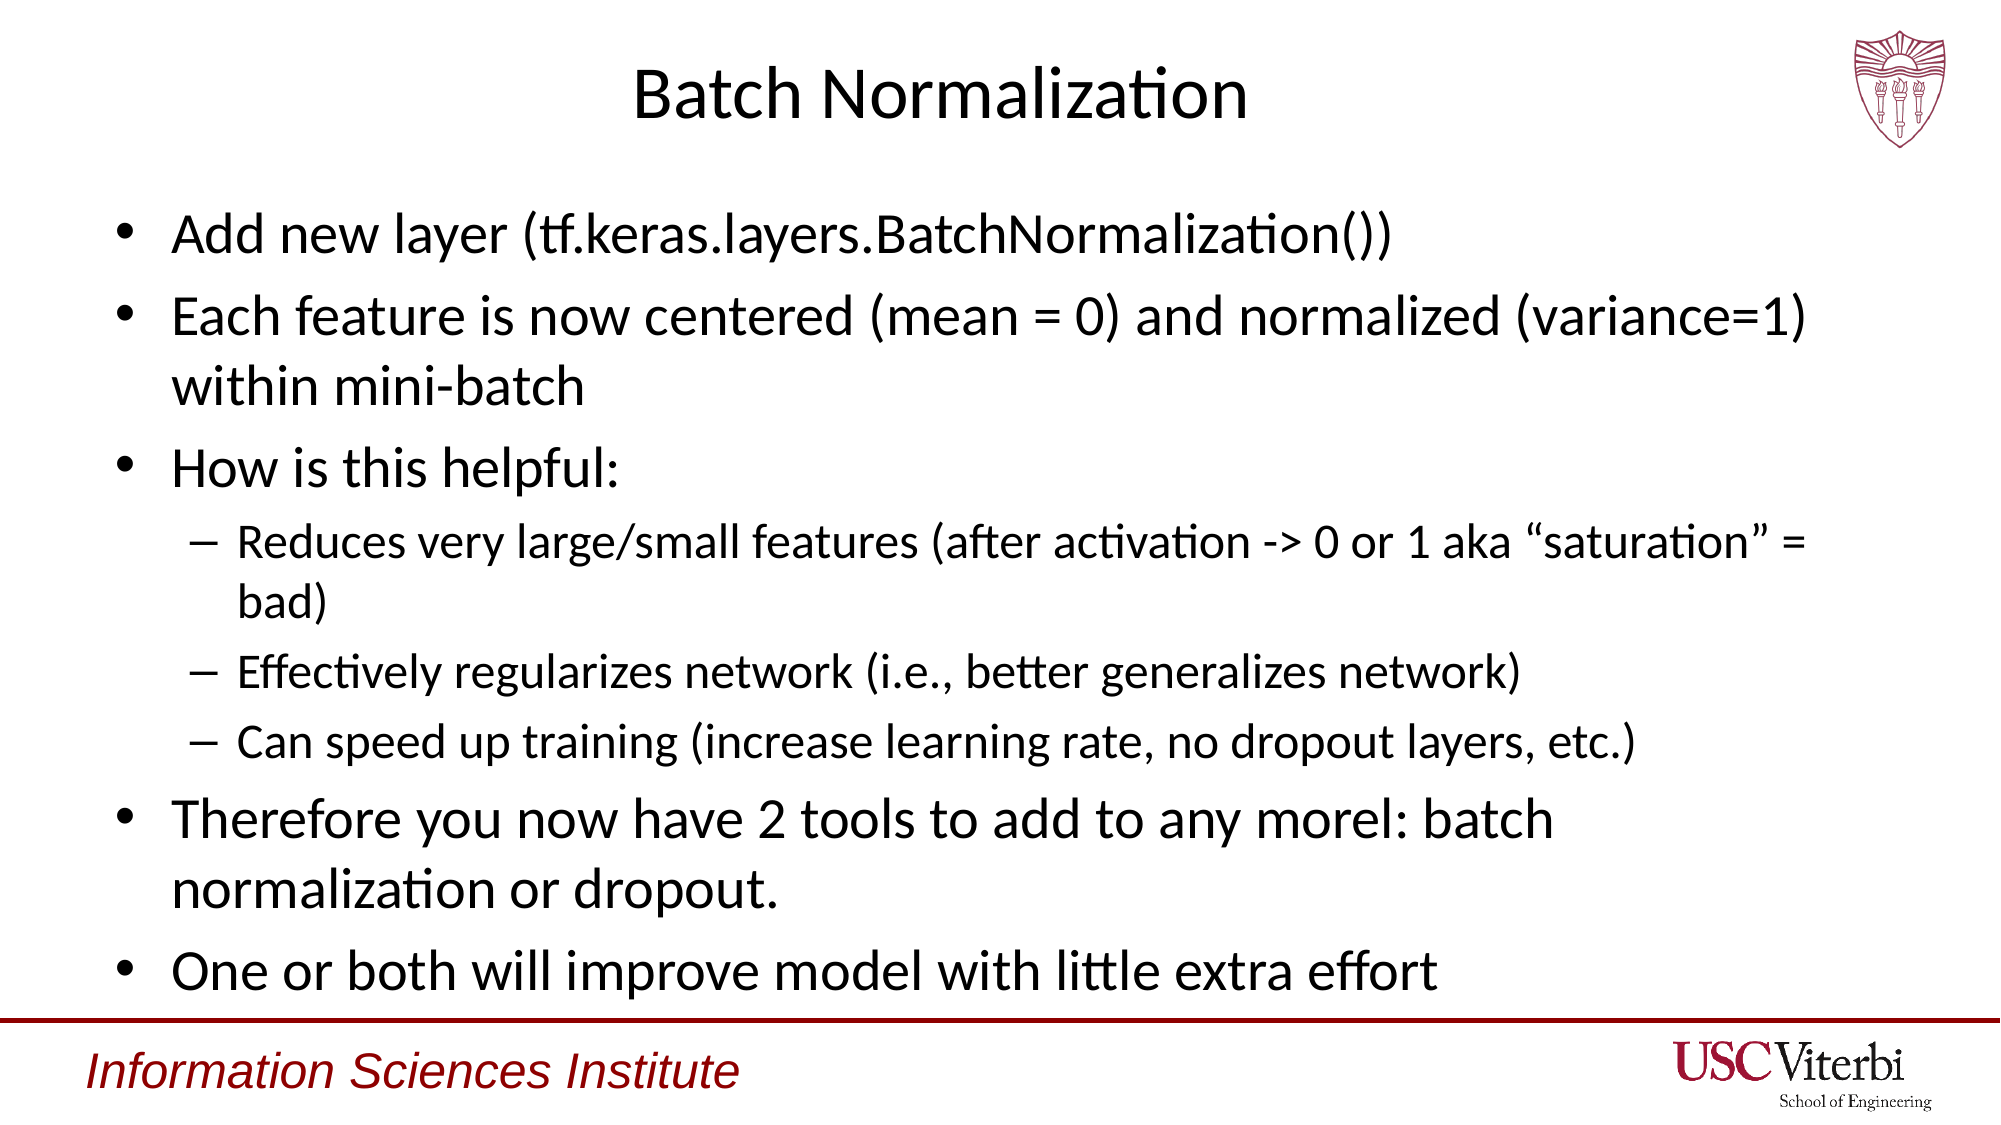

# Batch Normalization
Add new layer (tf.keras.layers.BatchNormalization())
Each feature is now centered (mean = 0) and normalized (variance=1) within mini-batch
How is this helpful:
Reduces very large/small features (after activation -> 0 or 1 aka “saturation” = bad)
Effectively regularizes network (i.e., better generalizes network)
Can speed up training (increase learning rate, no dropout layers, etc.)
Therefore you now have 2 tools to add to any morel: batch normalization or dropout.
One or both will improve model with little extra effort